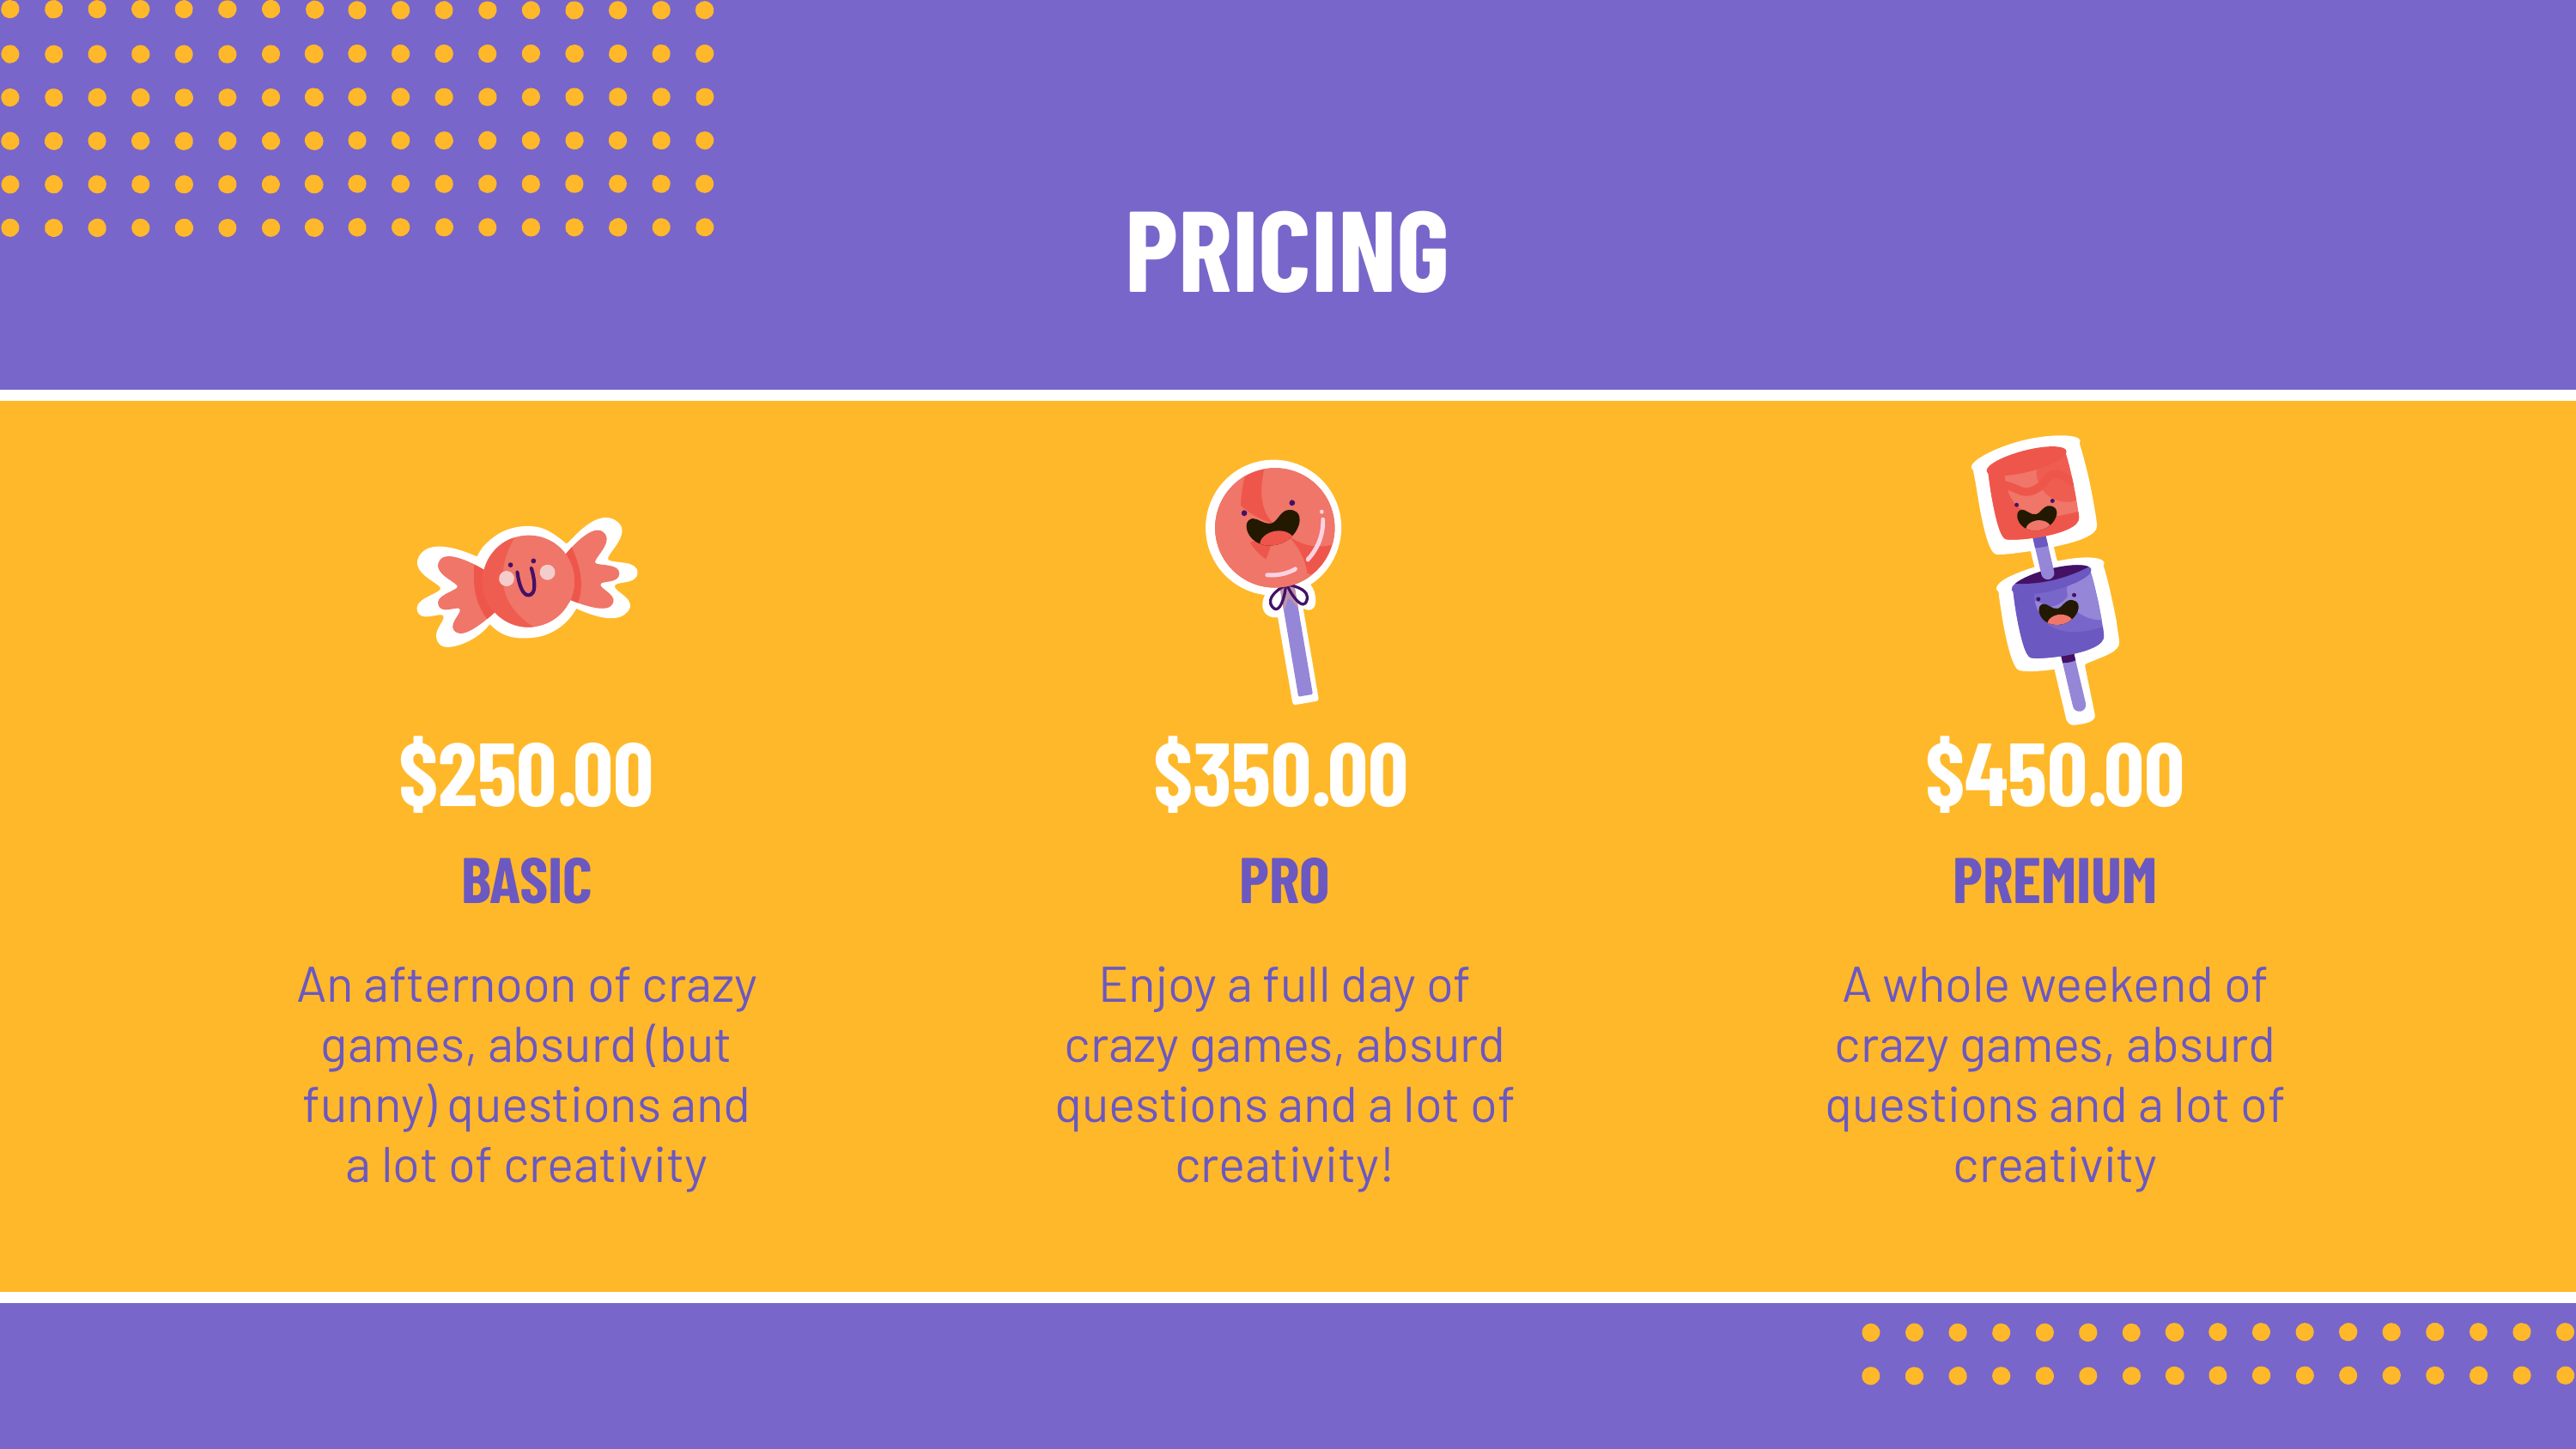

# PRICING

$250.00
$350.00
$450.00
BASIC
PRO
PREMIUM
An afternoon of crazy games, absurd (but funny) questions and a lot of creativity
Enjoy a full day of crazy games, absurd questions and a lot of creativity!
A whole weekend of crazy games, absurd questions and a lot of creativity